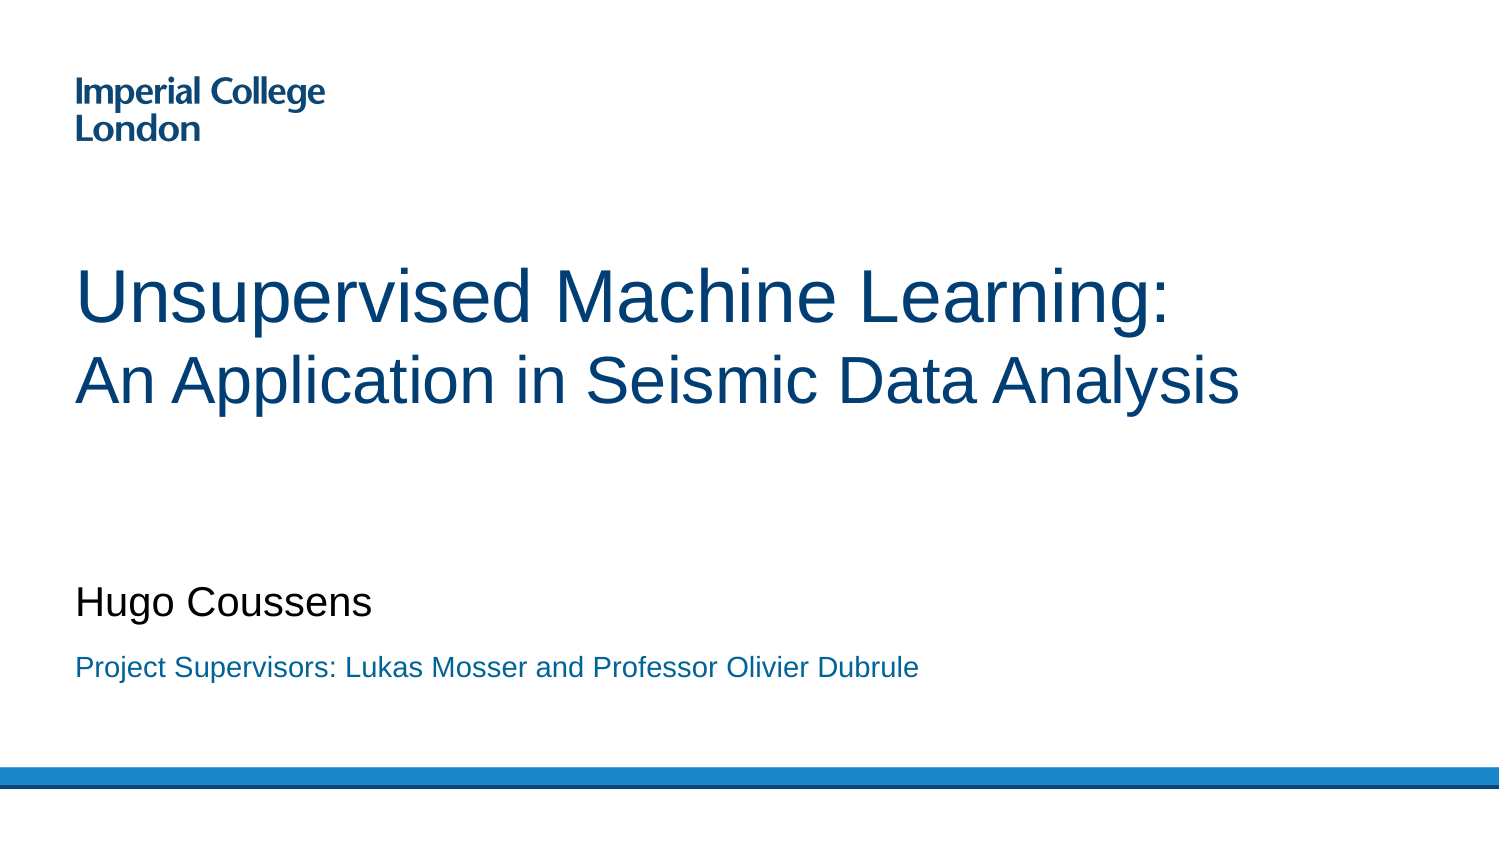

# Unsupervised Machine Learning: An Application in Seismic Data Analysis
Hugo Coussens
Project Supervisors: Lukas Mosser and Professor Olivier Dubrule